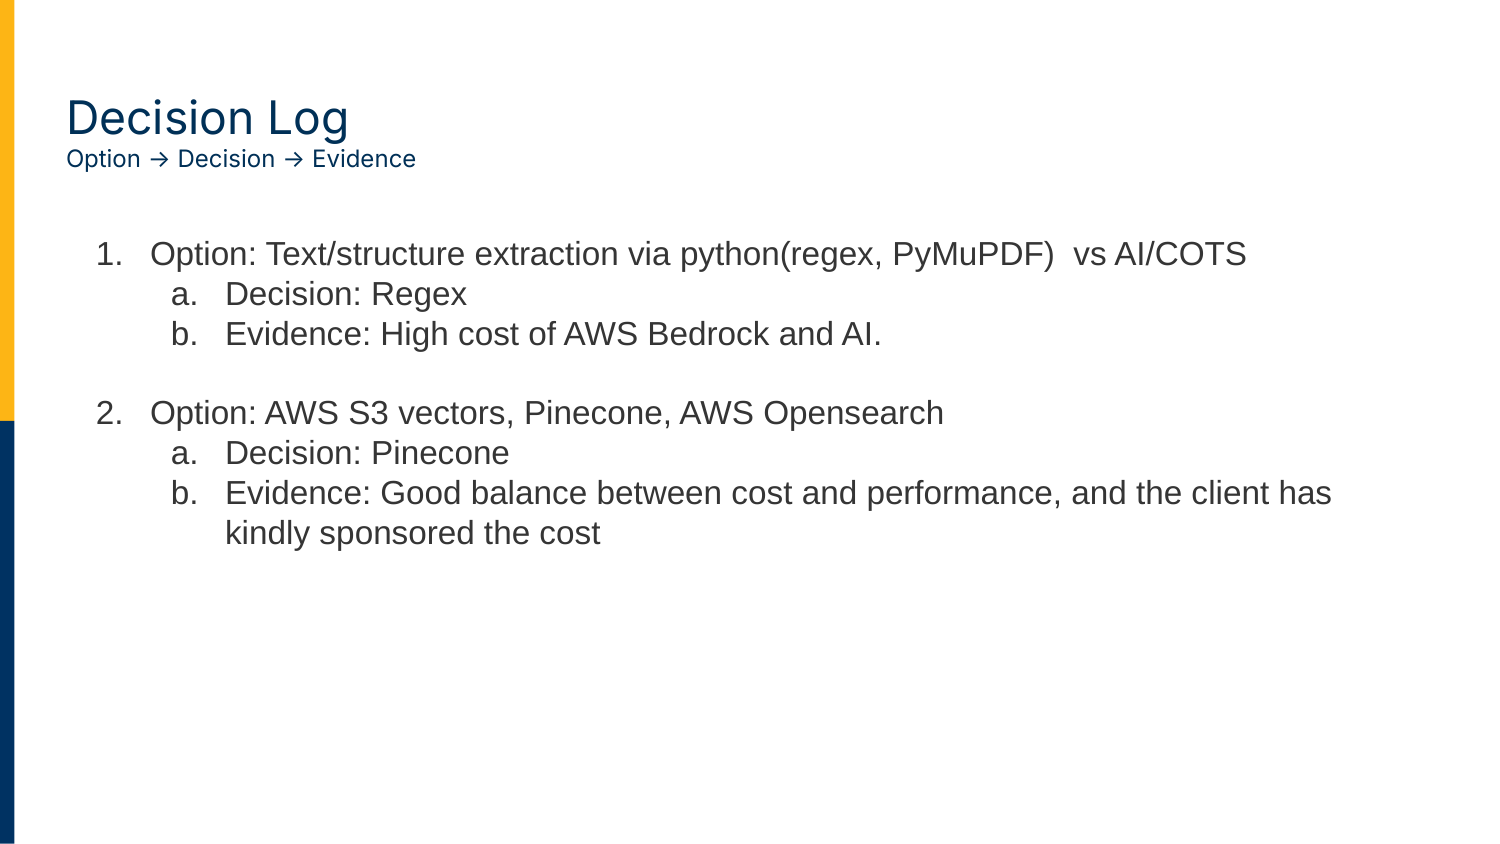

Decision Log
Option → Decision → Evidence

Option: Text/structure extraction via python(regex, PyMuPDF)  vs AI/COTS
Decision: Regex
Evidence: High cost of AWS Bedrock and AI.

Option: AWS S3 vectors, Pinecone, AWS Opensearch
Decision: Pinecone
Evidence: Good balance between cost and performance, and the client has kindly sponsored the cost